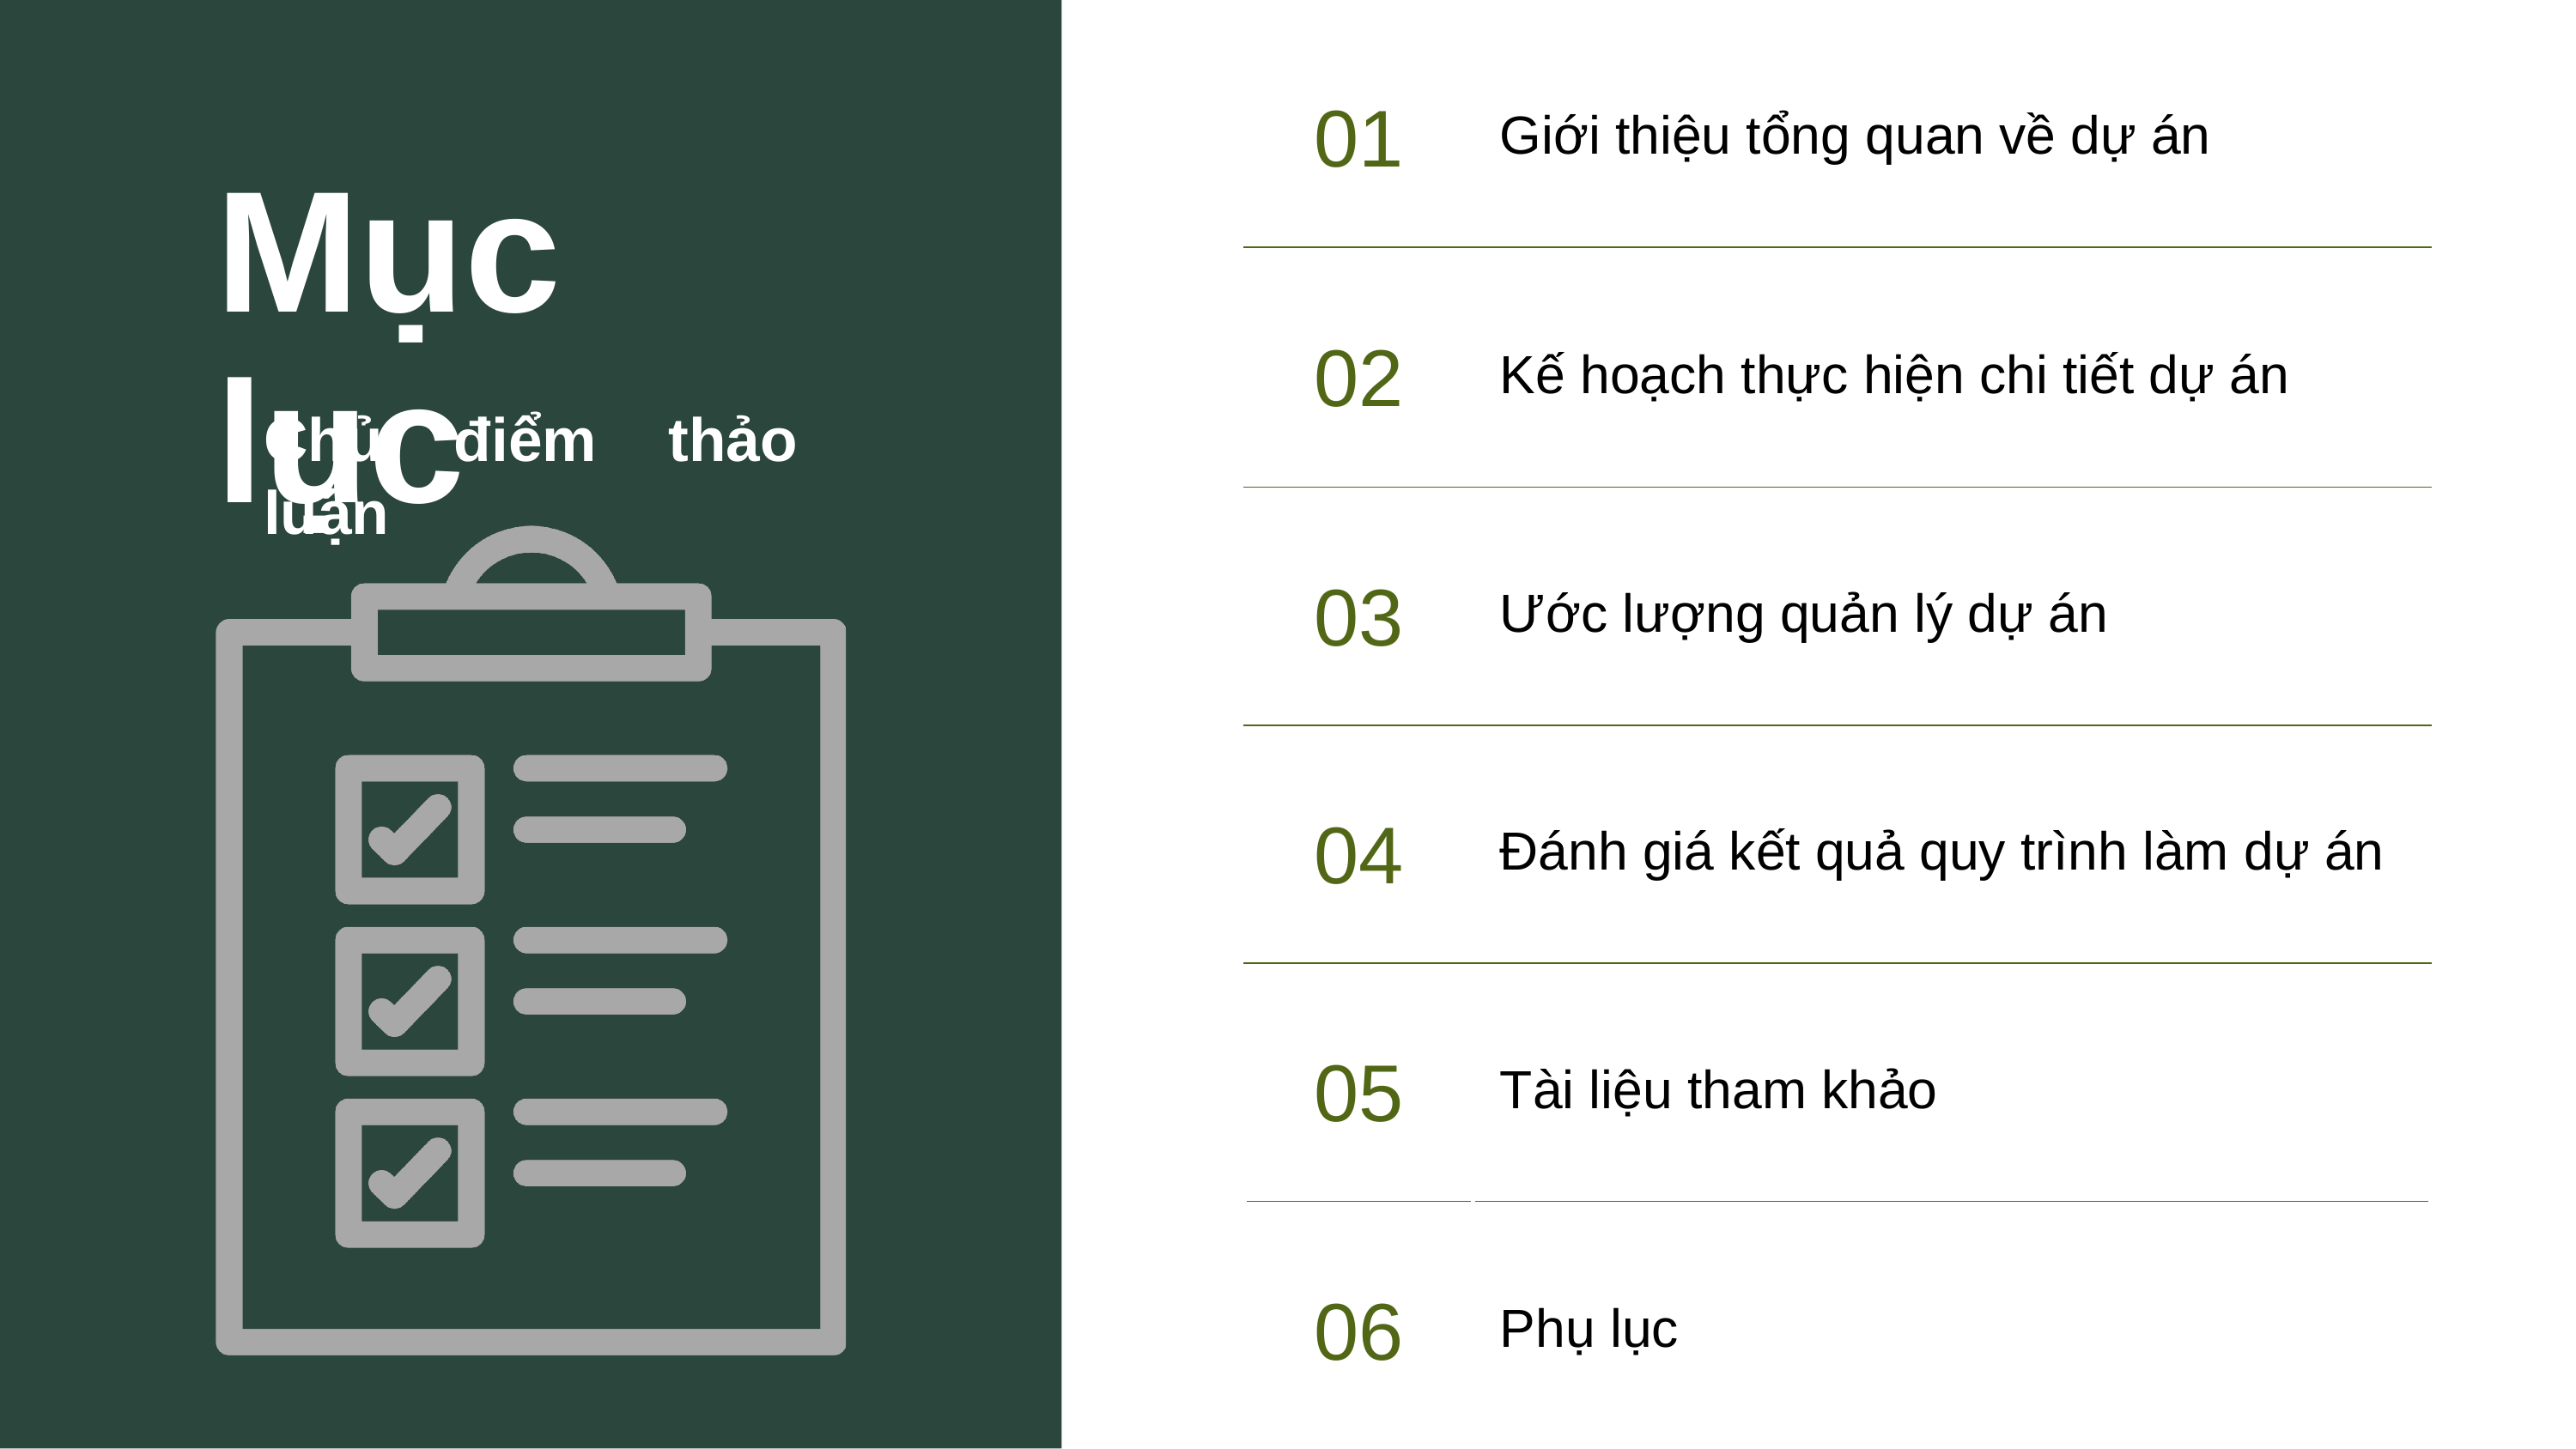

| 01 | Giới thiệu tổng quan về dự án |
| --- | --- |
| 02 | Kế hoạch thực hiện chi tiết dự án |
| 03 | Ước lượng quản lý dự án |
| 04 | Đánh giá kết quả quy trình làm dự án |
| 05 | Tài liệu tham khảo |
| 06 | Phụ lục |
Mục lục
Chủ điểm thảo luận